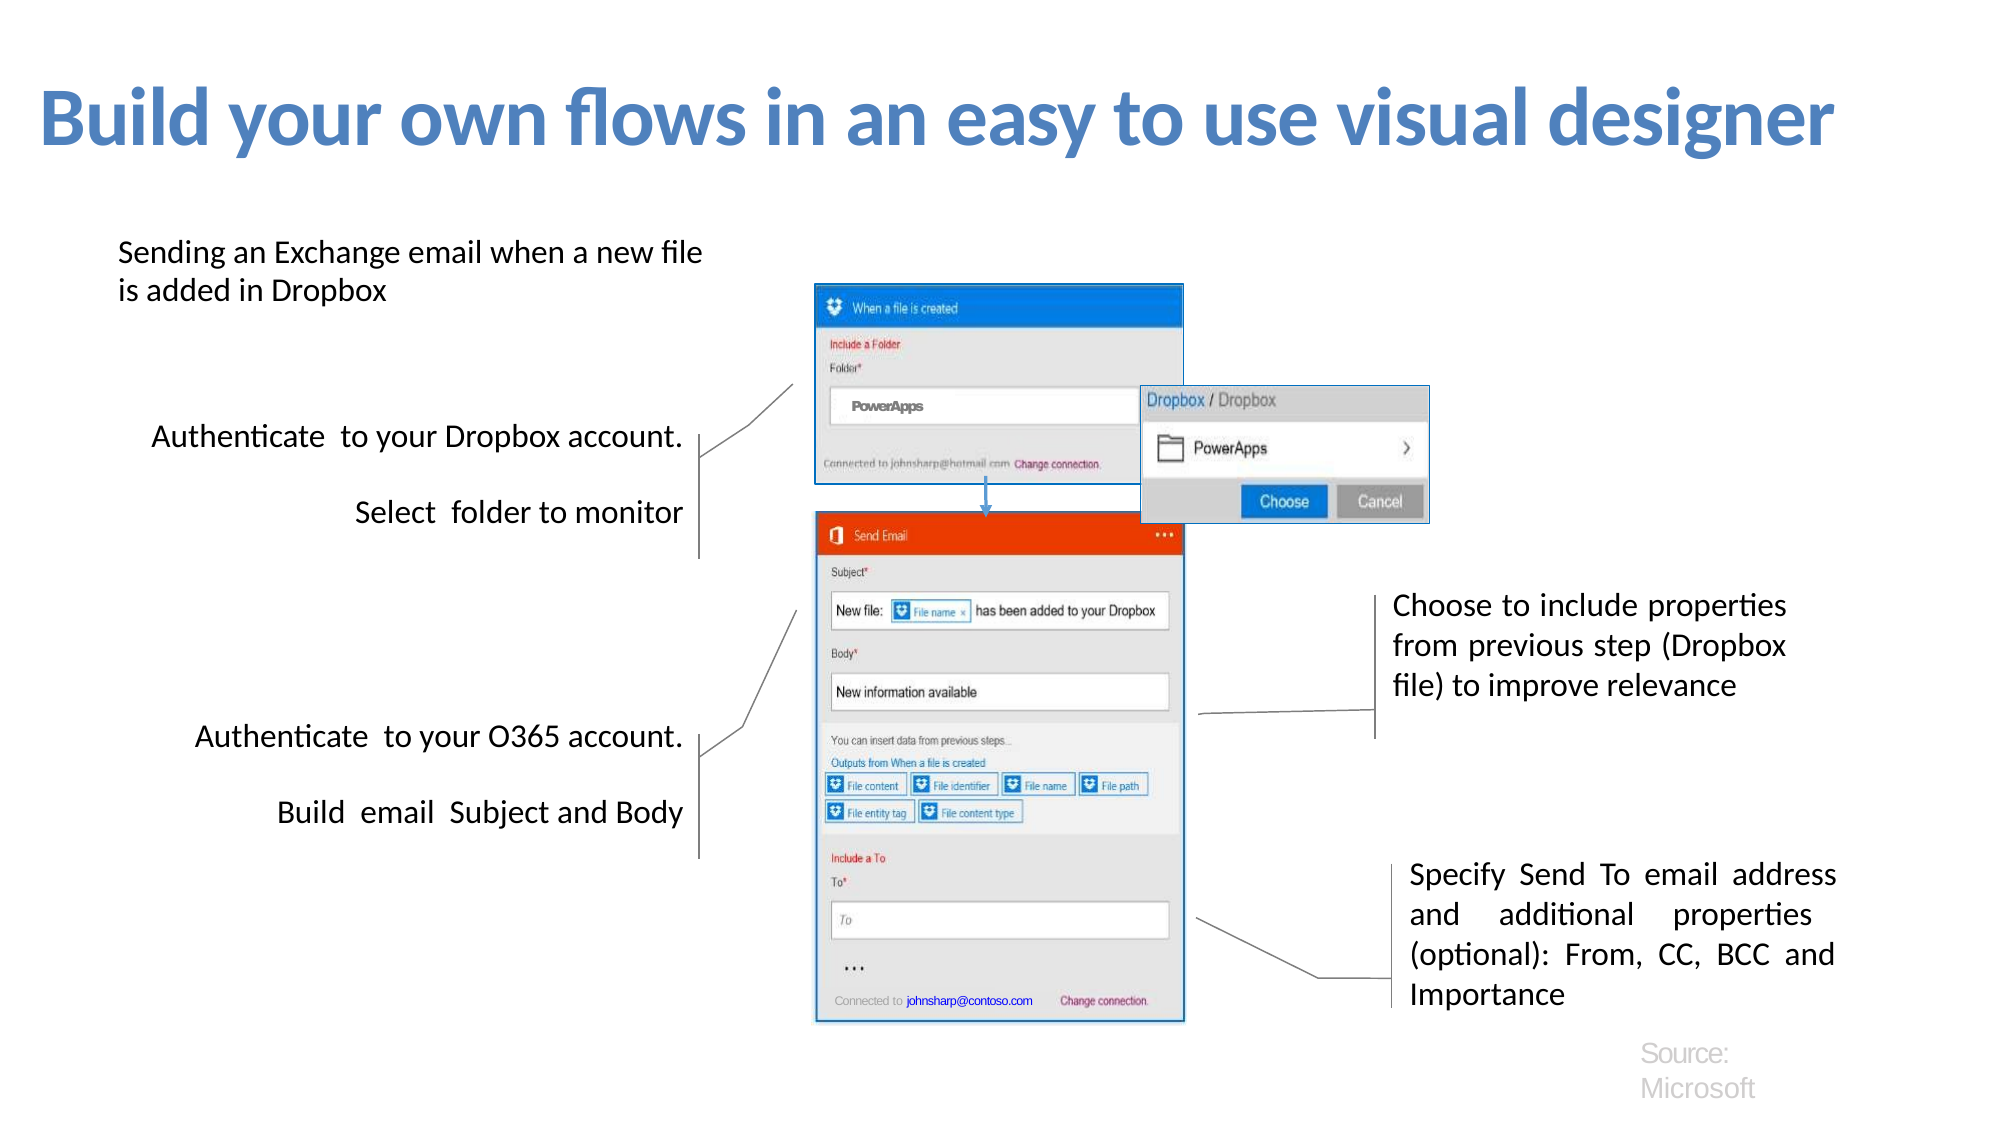

# Build your own flows in an easy to use visual designer
Sending an Exchange email when a new file
is added in Dropbox

PowerApps
Authenticate  to your Dropbox account.

Select  folder to monitor

Choose to include properties  from previous step (Dropbox  file) to improve relevance

Authenticate  to your O365 account.

Build  email  Subject and Body

Specify Send To email address  and additional properties  (optional): From, CC, BCC and  Importance
Source: Microsoft

Connected to johnsharp@contoso.com